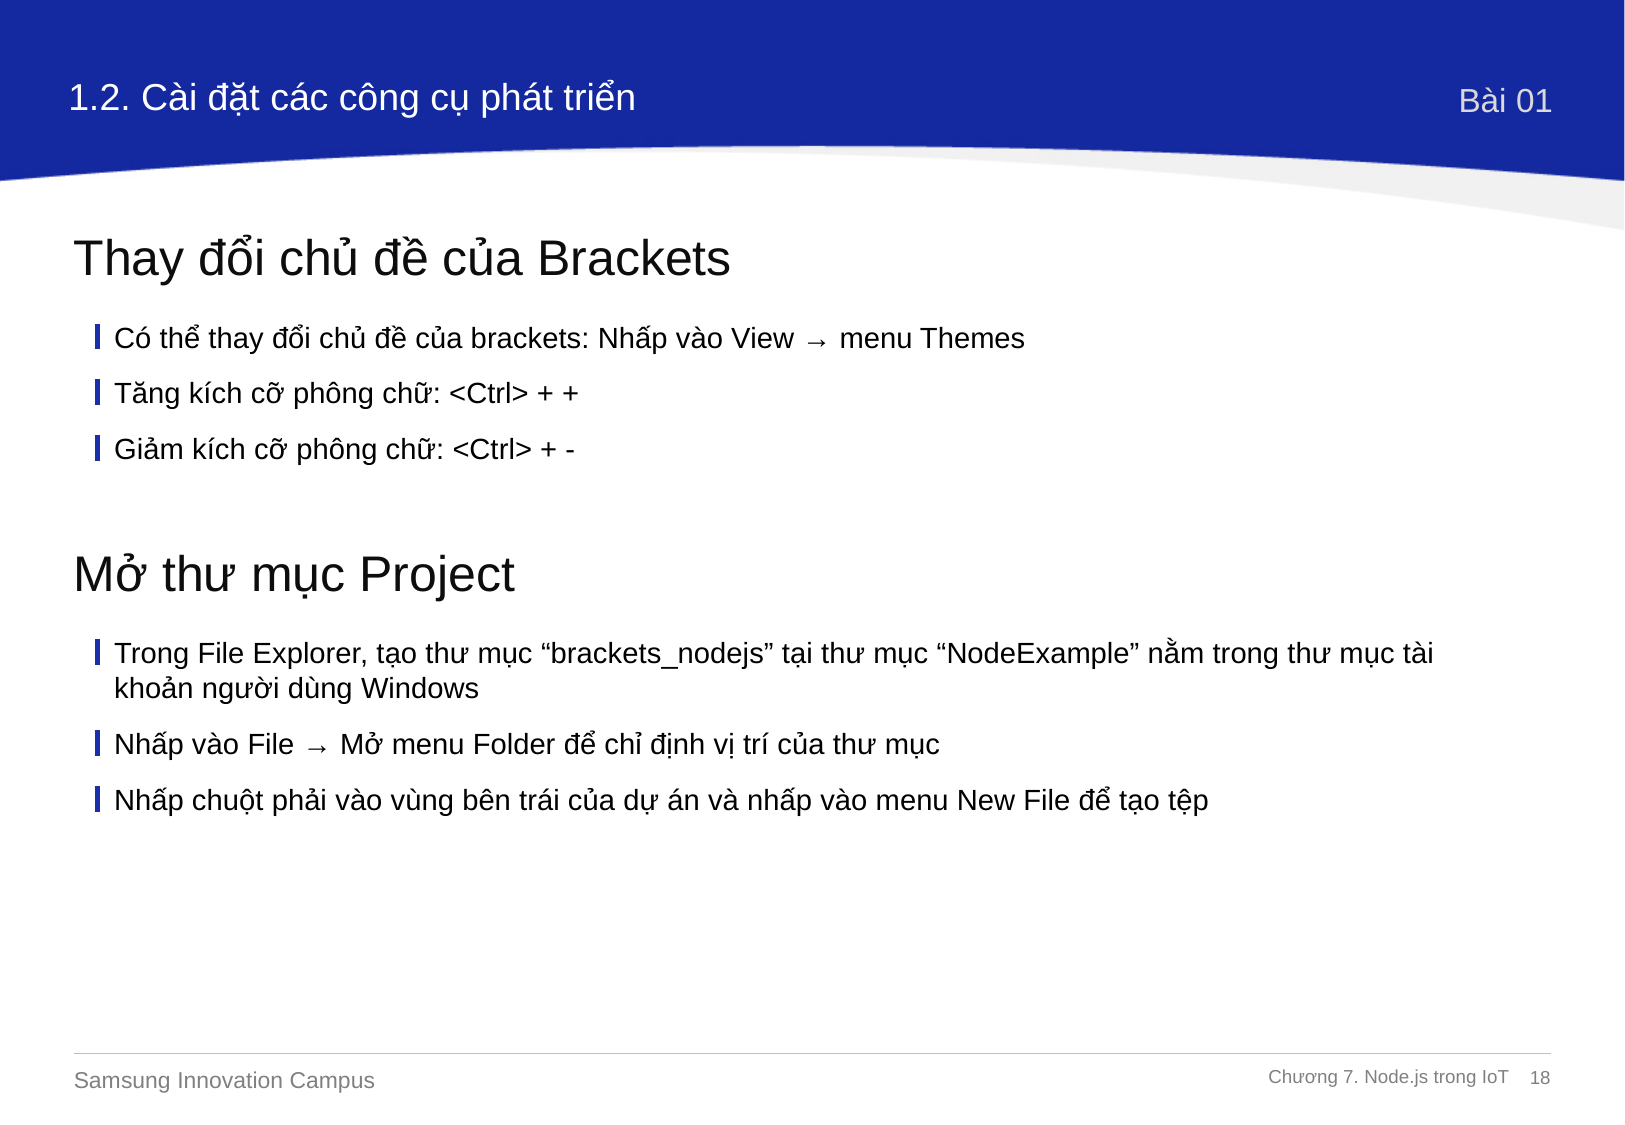

1.2. Cài đặt các công cụ phát triển
Bài 01
Thay đổi chủ đề của Brackets
Có thể thay đổi chủ đề của brackets: Nhấp vào View → menu Themes
Tăng kích cỡ phông chữ: <Ctrl> + +
Giảm kích cỡ phông chữ: <Ctrl> + -
Mở thư mục Project
Trong File Explorer, tạo thư mục “brackets_nodejs” tại thư mục “NodeExample” nằm trong thư mục tài khoản người dùng Windows
Nhấp vào File → Mở menu Folder để chỉ định vị trí của thư mục
Nhấp chuột phải vào vùng bên trái của dự án và nhấp vào menu New File để tạo tệp